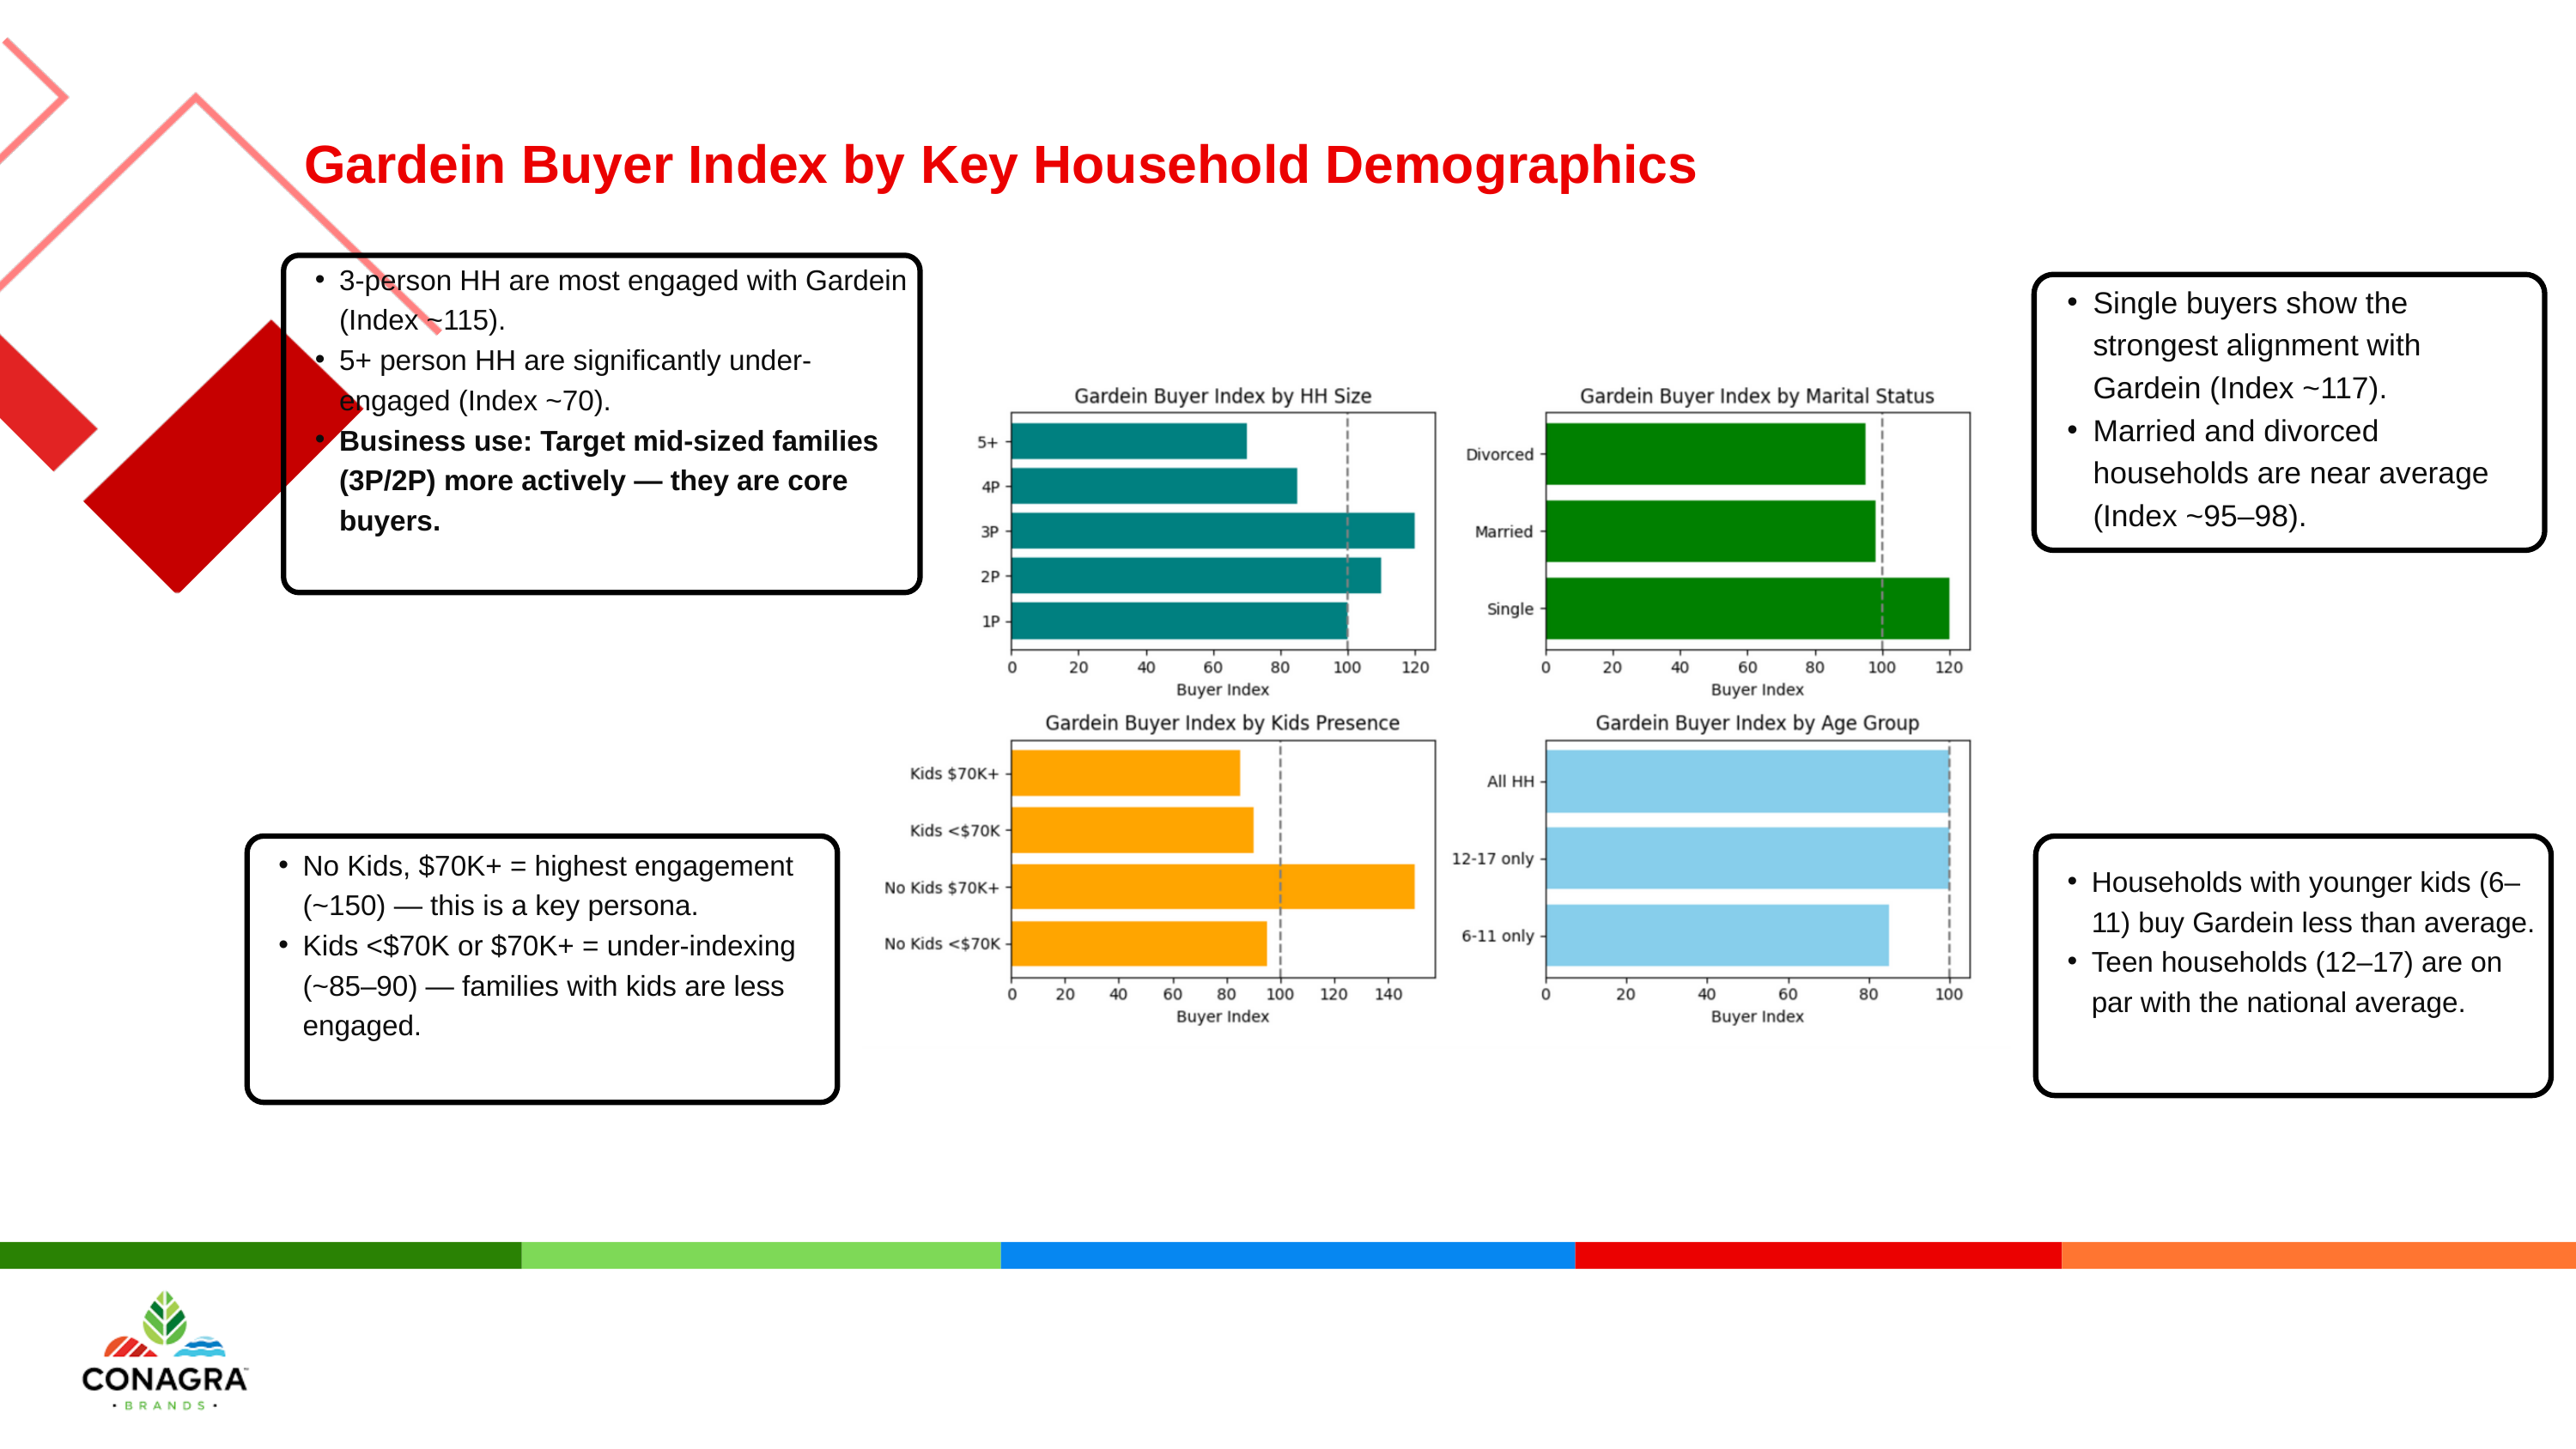

Gardein Buyer Index by Key Household Demographics

3-person HH are most engaged with Gardein (Index ~115).
5+ person HH are significantly under-engaged (Index ~70).
Business use: Target mid-sized families (3P/2P) more actively — they are core buyers.

Single buyers show the strongest alignment with Gardein (Index ~117).
Married and divorced households are near average (Index ~95–98).

No Kids, $70K+ = highest engagement (~150) — this is a key persona.
Kids <$70K or $70K+ = under-indexing (~85–90) — families with kids are less engaged.

Households with younger kids (6–11) buy Gardein less than average.
Teen households (12–17) are on par with the national average.